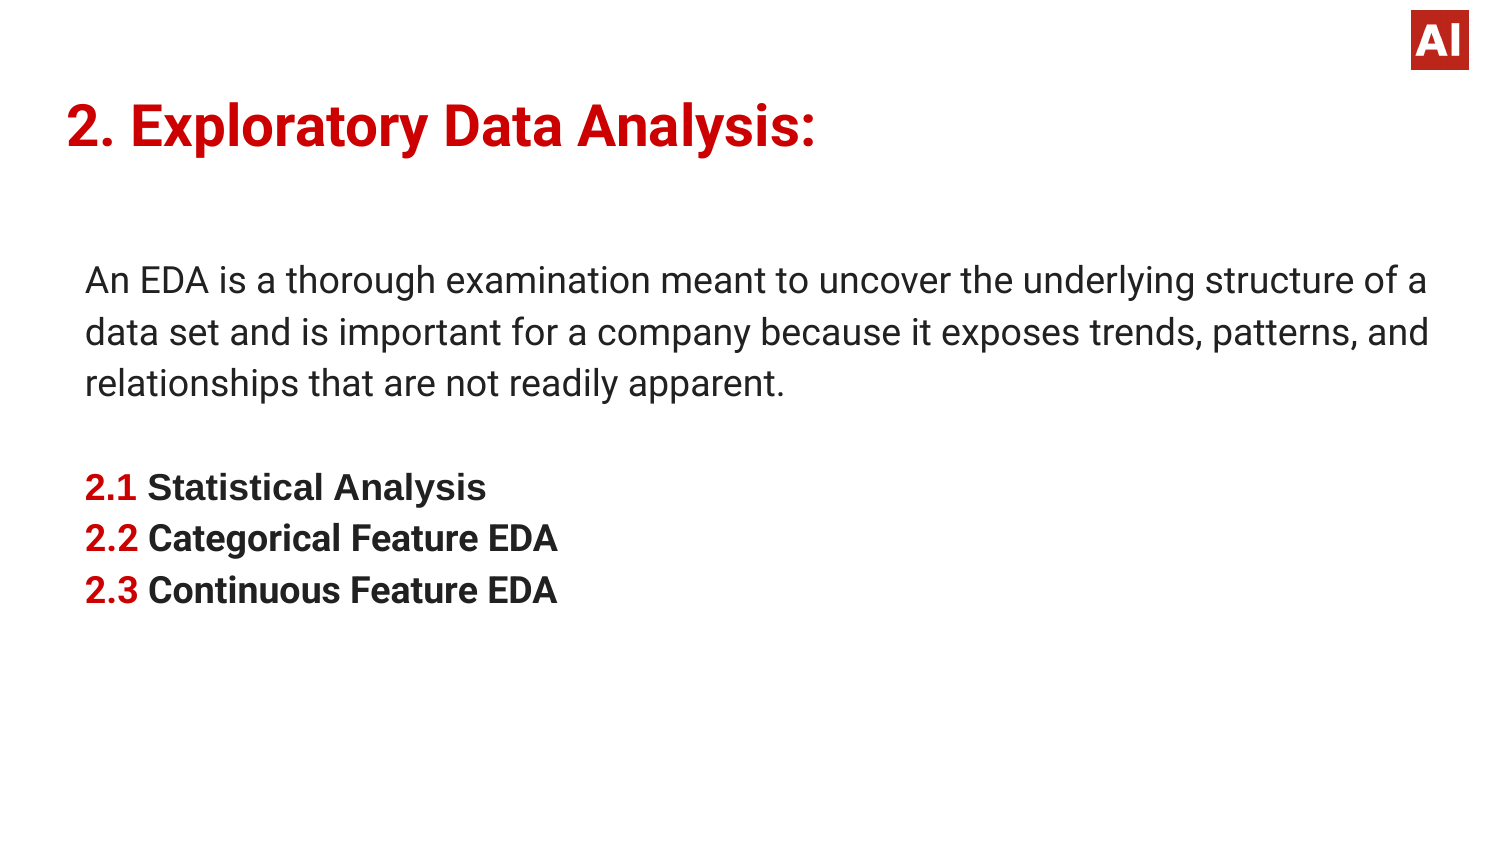

# 2. Exploratory Data Analysis:

An EDA is a thorough examination meant to uncover the underlying structure of a data set and is important for a company because it exposes trends, patterns, and relationships that are not readily apparent.

2.1 Statistical Analysis
2.2 Categorical Feature EDA
2.3 Continuous Feature EDA